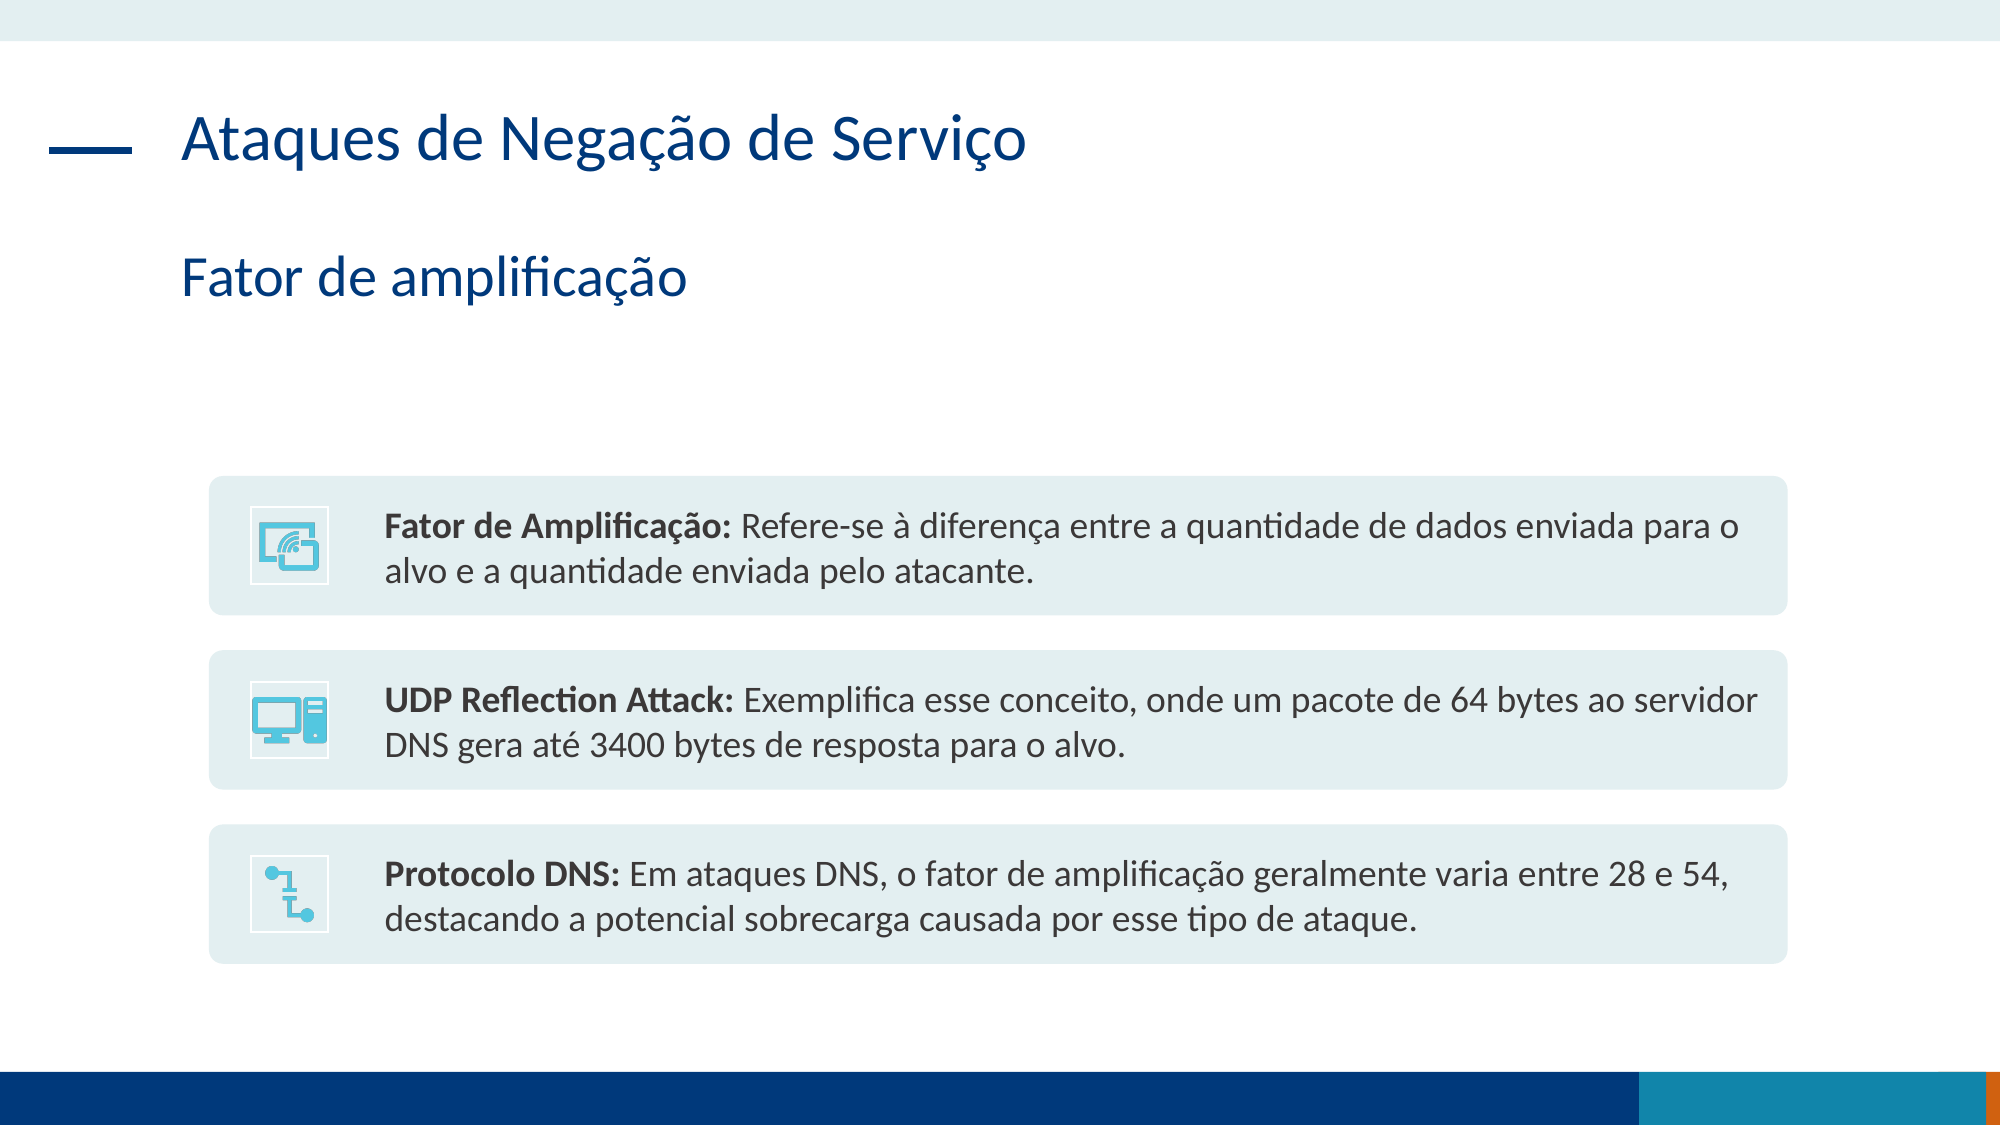

Ataques de Negação de Serviço

Fator de amplificação

Fator de Amplificação: Refere-se à diferença entre a quantidade de dados enviada para o alvo e a quantidade enviada pelo atacante.
UDP Reflection Attack: Exemplifica esse conceito, onde um pacote de 64 bytes ao servidor DNS gera até 3400 bytes de resposta para o alvo.
Protocolo DNS: Em ataques DNS, o fator de amplificação geralmente varia entre 28 e 54, destacando a potencial sobrecarga causada por esse tipo de ataque.